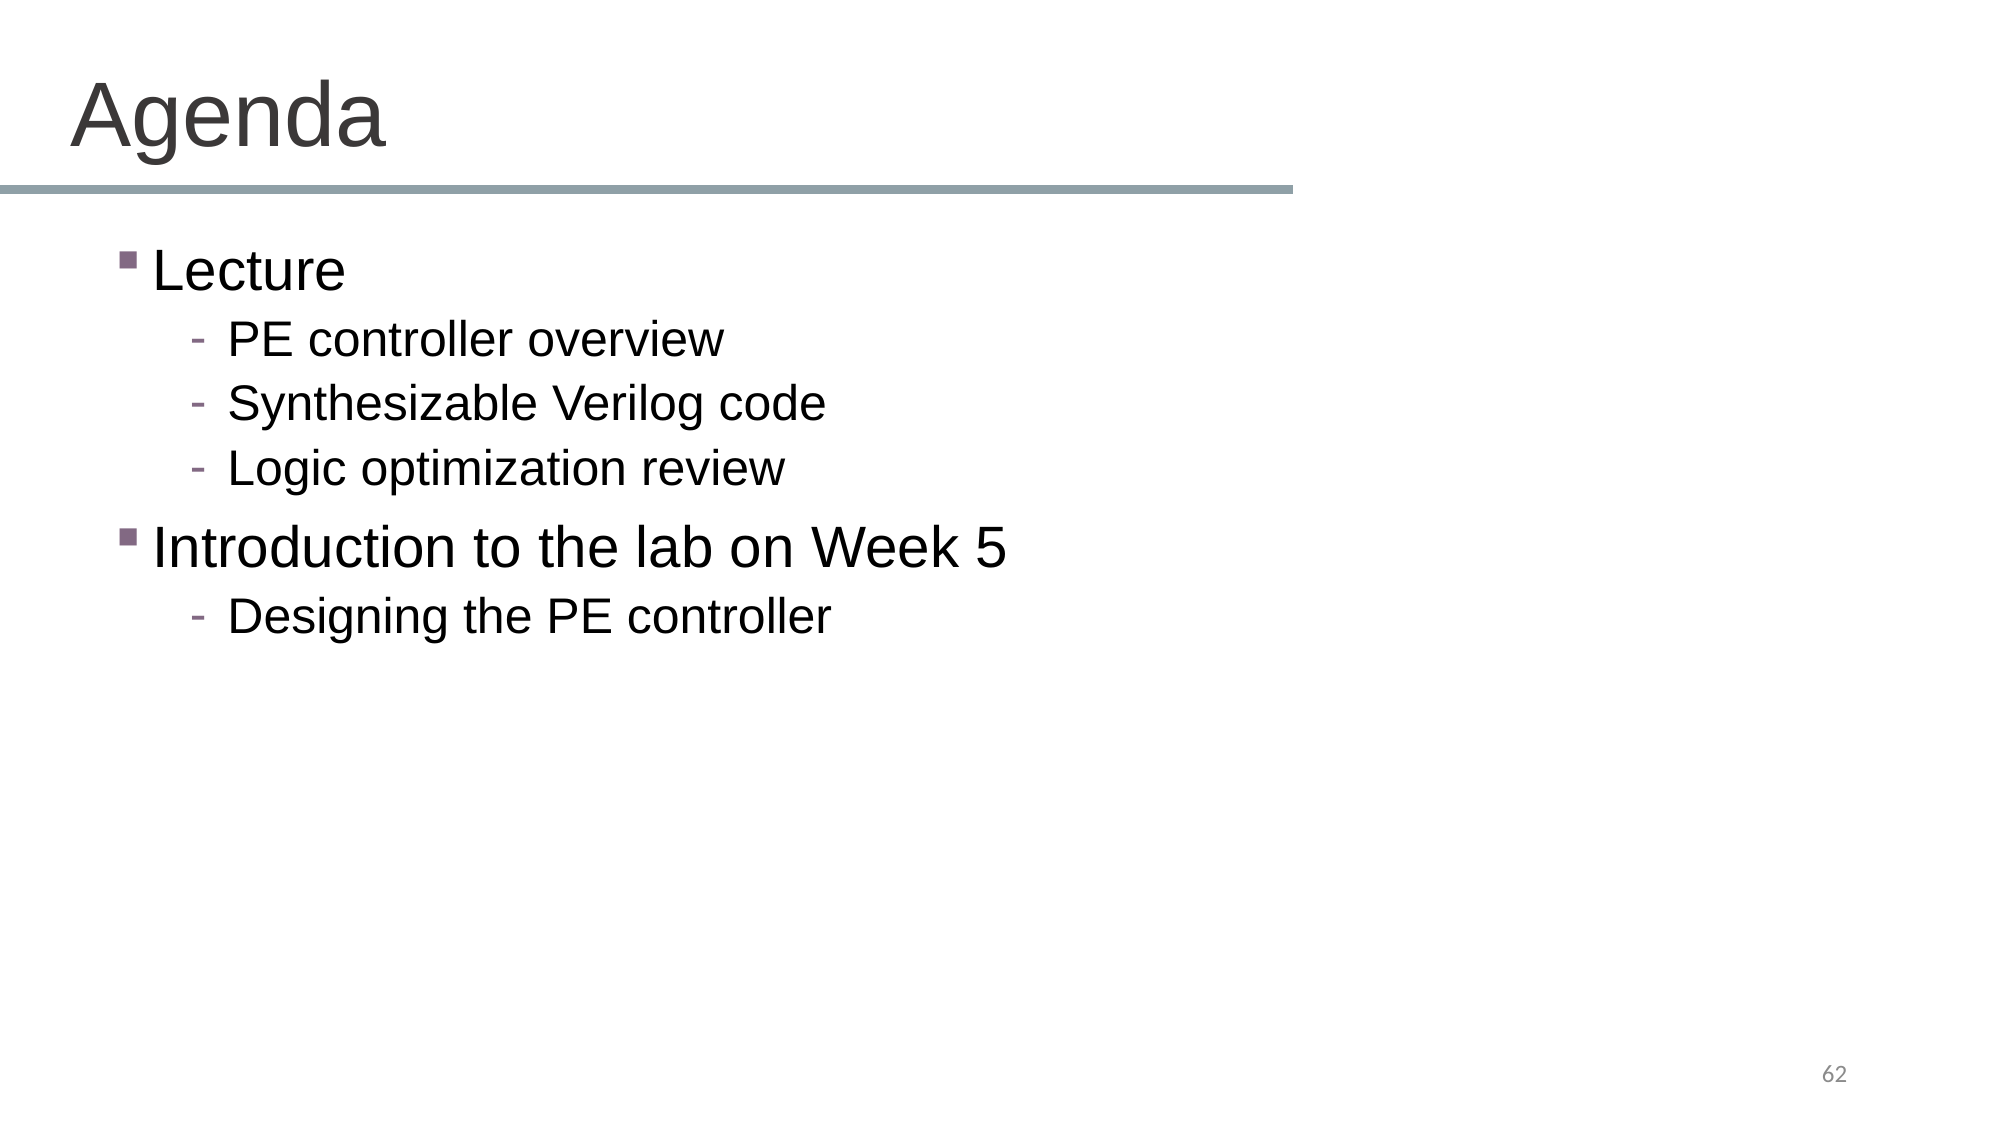

# Agenda
Lecture
PE controller overview
Synthesizable Verilog code
Logic optimization review
Introduction to the lab on Week 5
Designing the PE controller
62